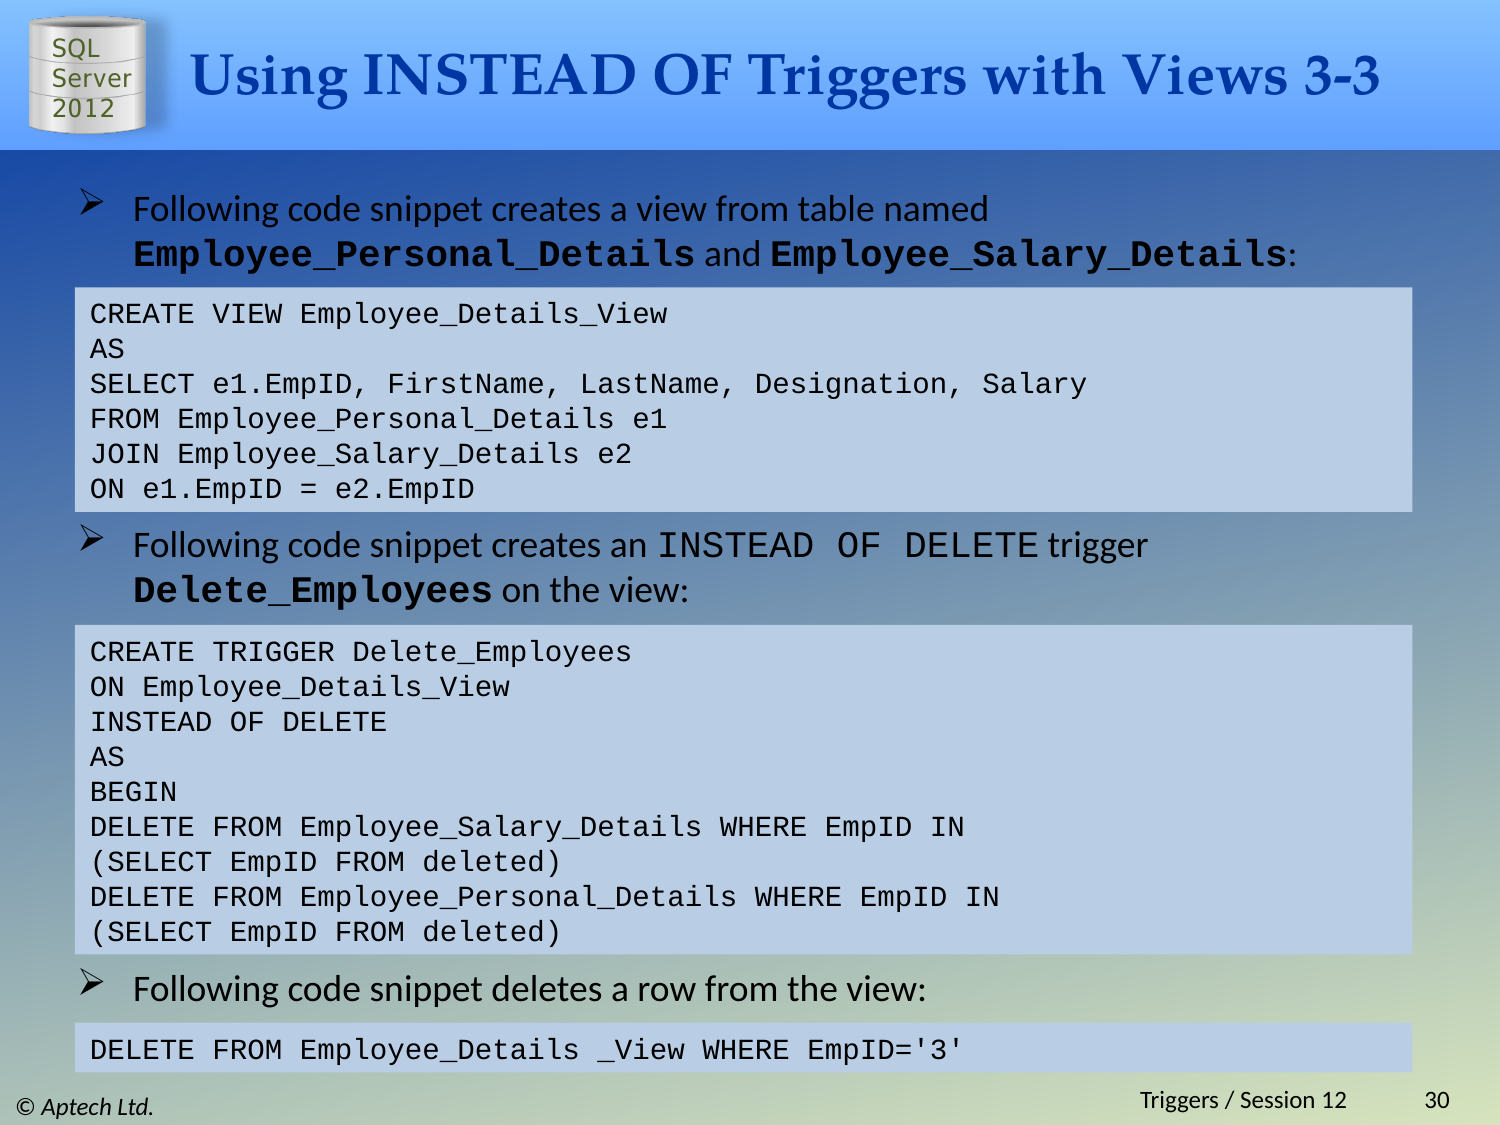

# Using INSTEAD OF Triggers with Views 3-3
Following code snippet creates a view from table named Employee_Personal_Details and Employee_Salary_Details:
CREATE VIEW Employee_Details_View
AS
SELECT e1.EmpID, FirstName, LastName, Designation, Salary
FROM Employee_Personal_Details e1
JOIN Employee_Salary_Details e2
ON e1.EmpID = e2.EmpID
Following code snippet creates an INSTEAD OF DELETE trigger Delete_Employees on the view:
CREATE TRIGGER Delete_Employees
ON Employee_Details_View
INSTEAD OF DELETE
AS
BEGIN
DELETE FROM Employee_Salary_Details WHERE EmpID IN
(SELECT EmpID FROM deleted)
DELETE FROM Employee_Personal_Details WHERE EmpID IN
(SELECT EmpID FROM deleted)
Following code snippet deletes a row from the view:
DELETE FROM Employee_Details _View WHERE EmpID='3'
Triggers / Session 12
30